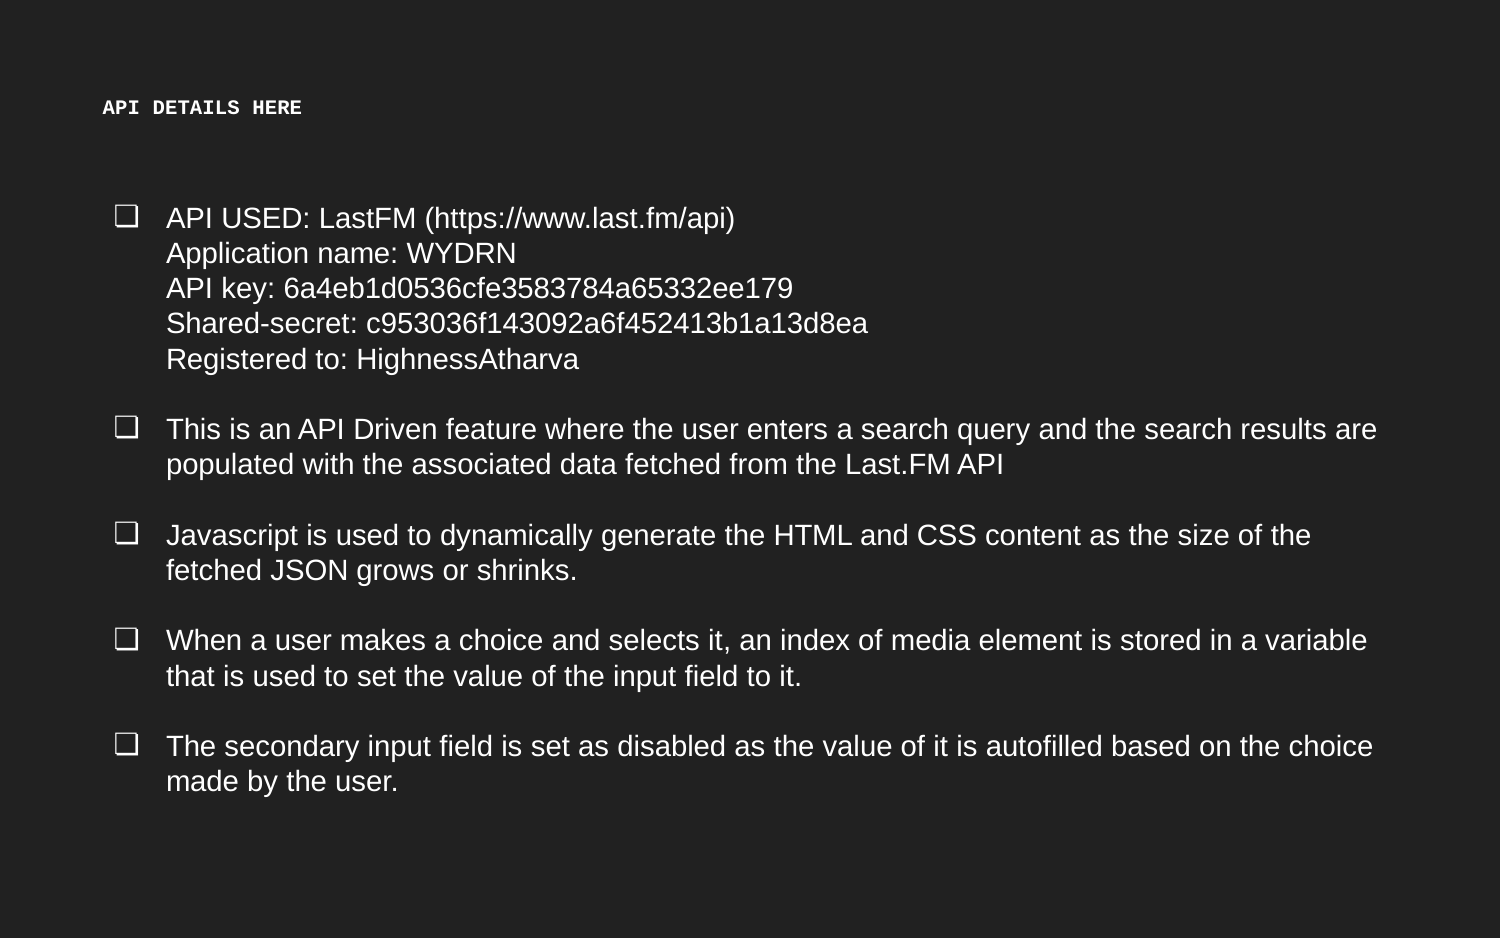

# API DETAILS HERE
API USED: LastFM (https://www.last.fm/api)
Application name: WYDRN
API key: 6a4eb1d0536cfe3583784a65332ee179
Shared-secret: c953036f143092a6f452413b1a13d8ea
Registered to: HighnessAtharva

This is an API Driven feature where the user enters a search query and the search results are populated with the associated data fetched from the Last.FM API

Javascript is used to dynamically generate the HTML and CSS content as the size of the fetched JSON grows or shrinks.

When a user makes a choice and selects it, an index of media element is stored in a variable that is used to set the value of the input field to it.

The secondary input field is set as disabled as the value of it is autofilled based on the choice made by the user.